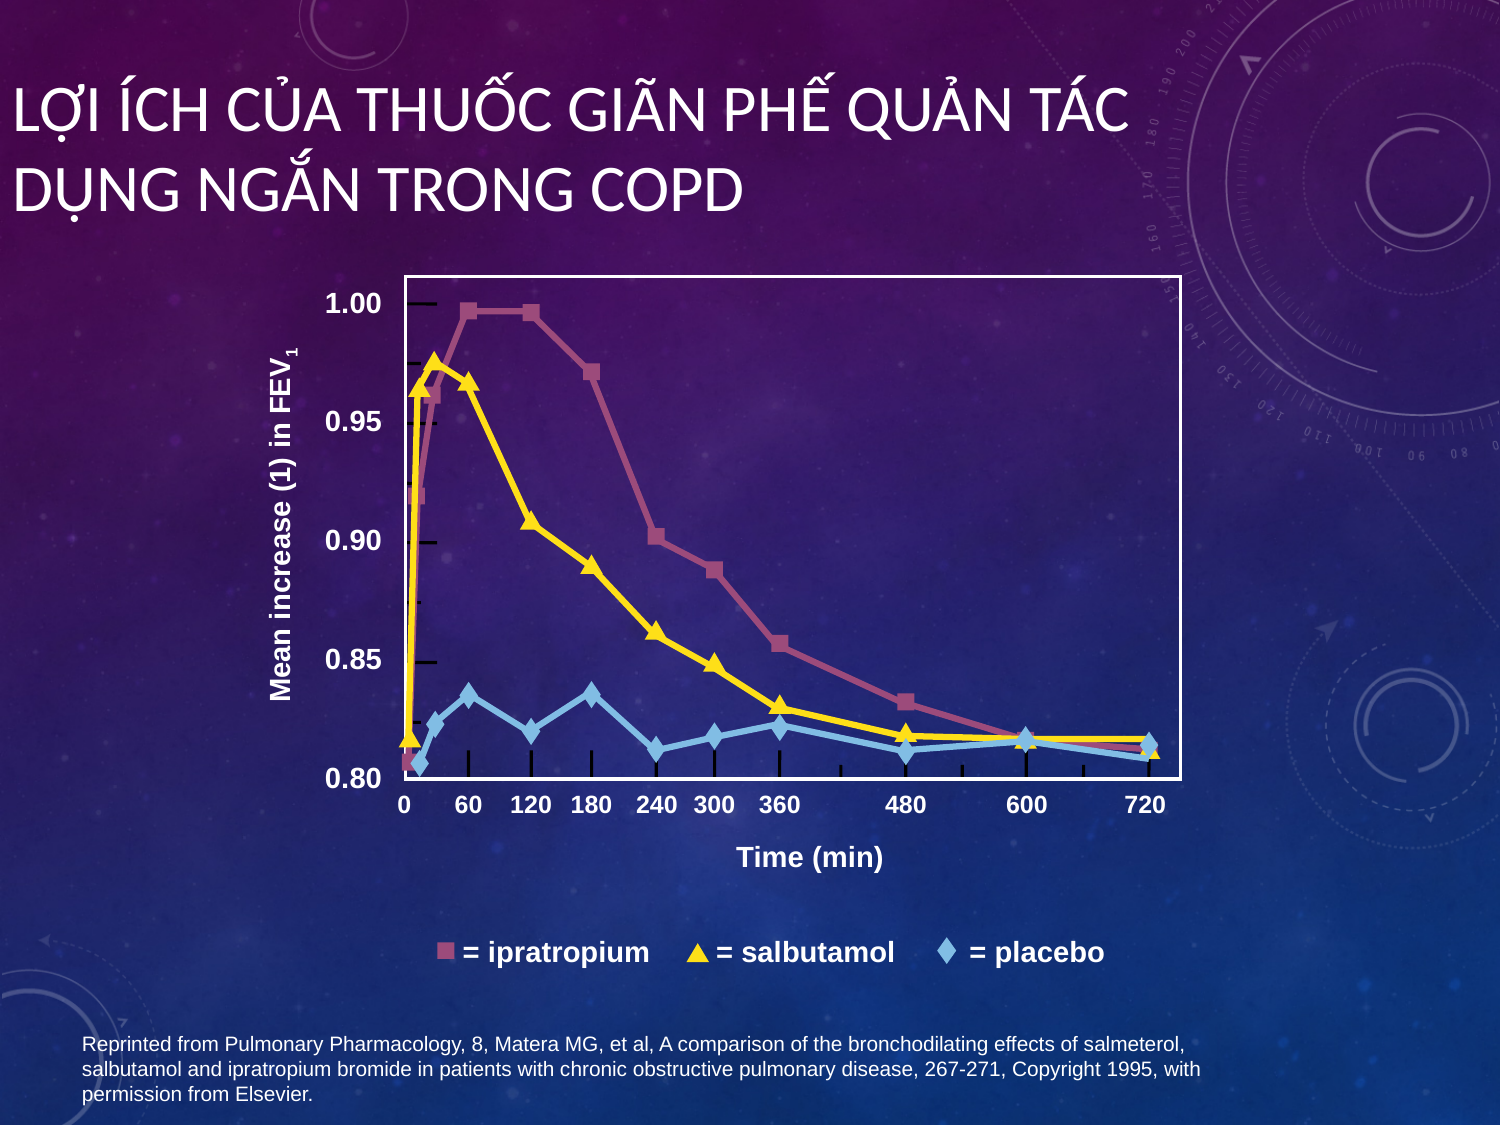

Lợi ích của thuốc giãn phế quản tác dụng ngắn trong COPD
1.00

0.95

Mean increase (1) in FEV1

0.90

0.85

0.80

0
60
120
180
240
300
360
480
600
720
Time (min)
   = ipratropium        = salbutamol         = placebo

Reprinted from Pulmonary Pharmacology, 8, Matera MG, et al, A comparison of the bronchodilating effects of salmeterol, salbutamol and ipratropium bromide in patients with chronic obstructive pulmonary disease, 267-271, Copyright 1995, with permission from Elsevier.